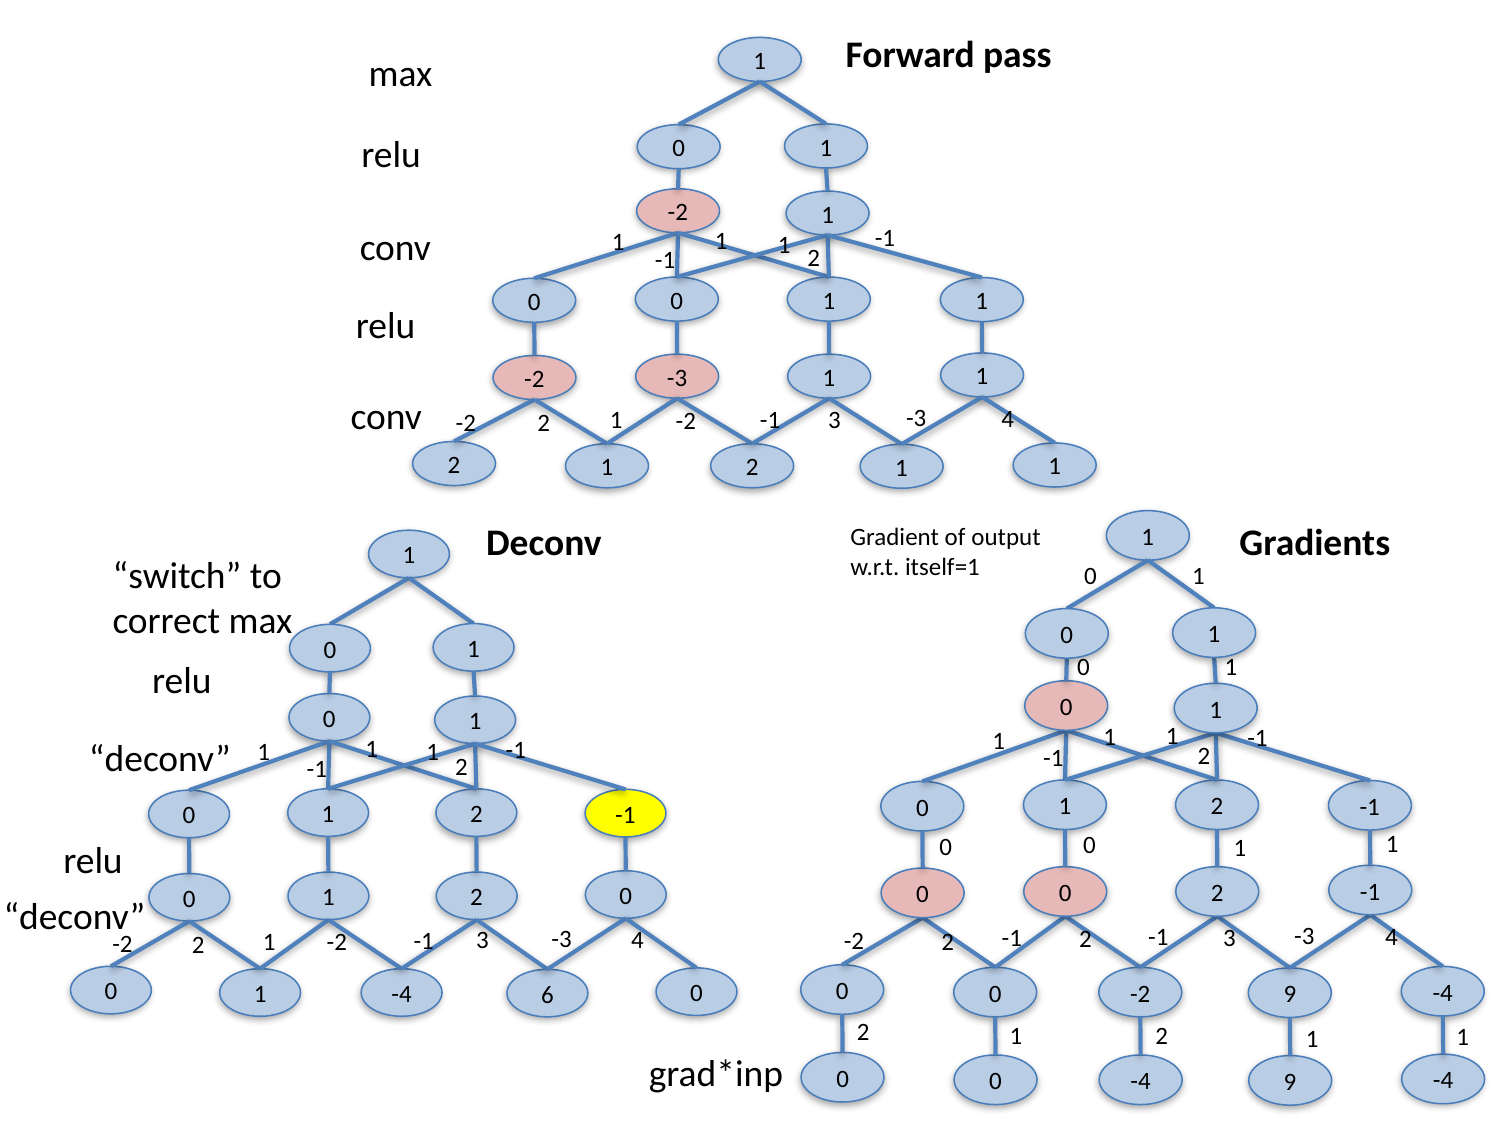

Forward pass
1
max
relu
1
0
-2
1
-1
conv
1
1
1
2
-1
0
1
1
0
relu
1
-3
1
-2
conv
-3
4
-1
3
1
-2
-2
2
2
1
2
1
1
1
Gradient of output w.r.t. itself=1
Gradients
Deconv
1
“switch” to correct max
1
0
relu
0
1
1
-1
“deconv”
1
1
2
-1
1
2
-1
0
relu
0
1
2
0
“deconv”
-3
3
4
-1
1
-2
-2
2
0
0
-4
1
6
0
1
1
0
1
0
0
1
1
1
-1
1
2
-1
1
2
-1
0
1
0
0
1
-1
0
2
0
-3
4
-1
3
-1
2
-2
2
0
-4
-2
0
9
2
1
2
1
grad*inp
0
-4
-4
0
9
1